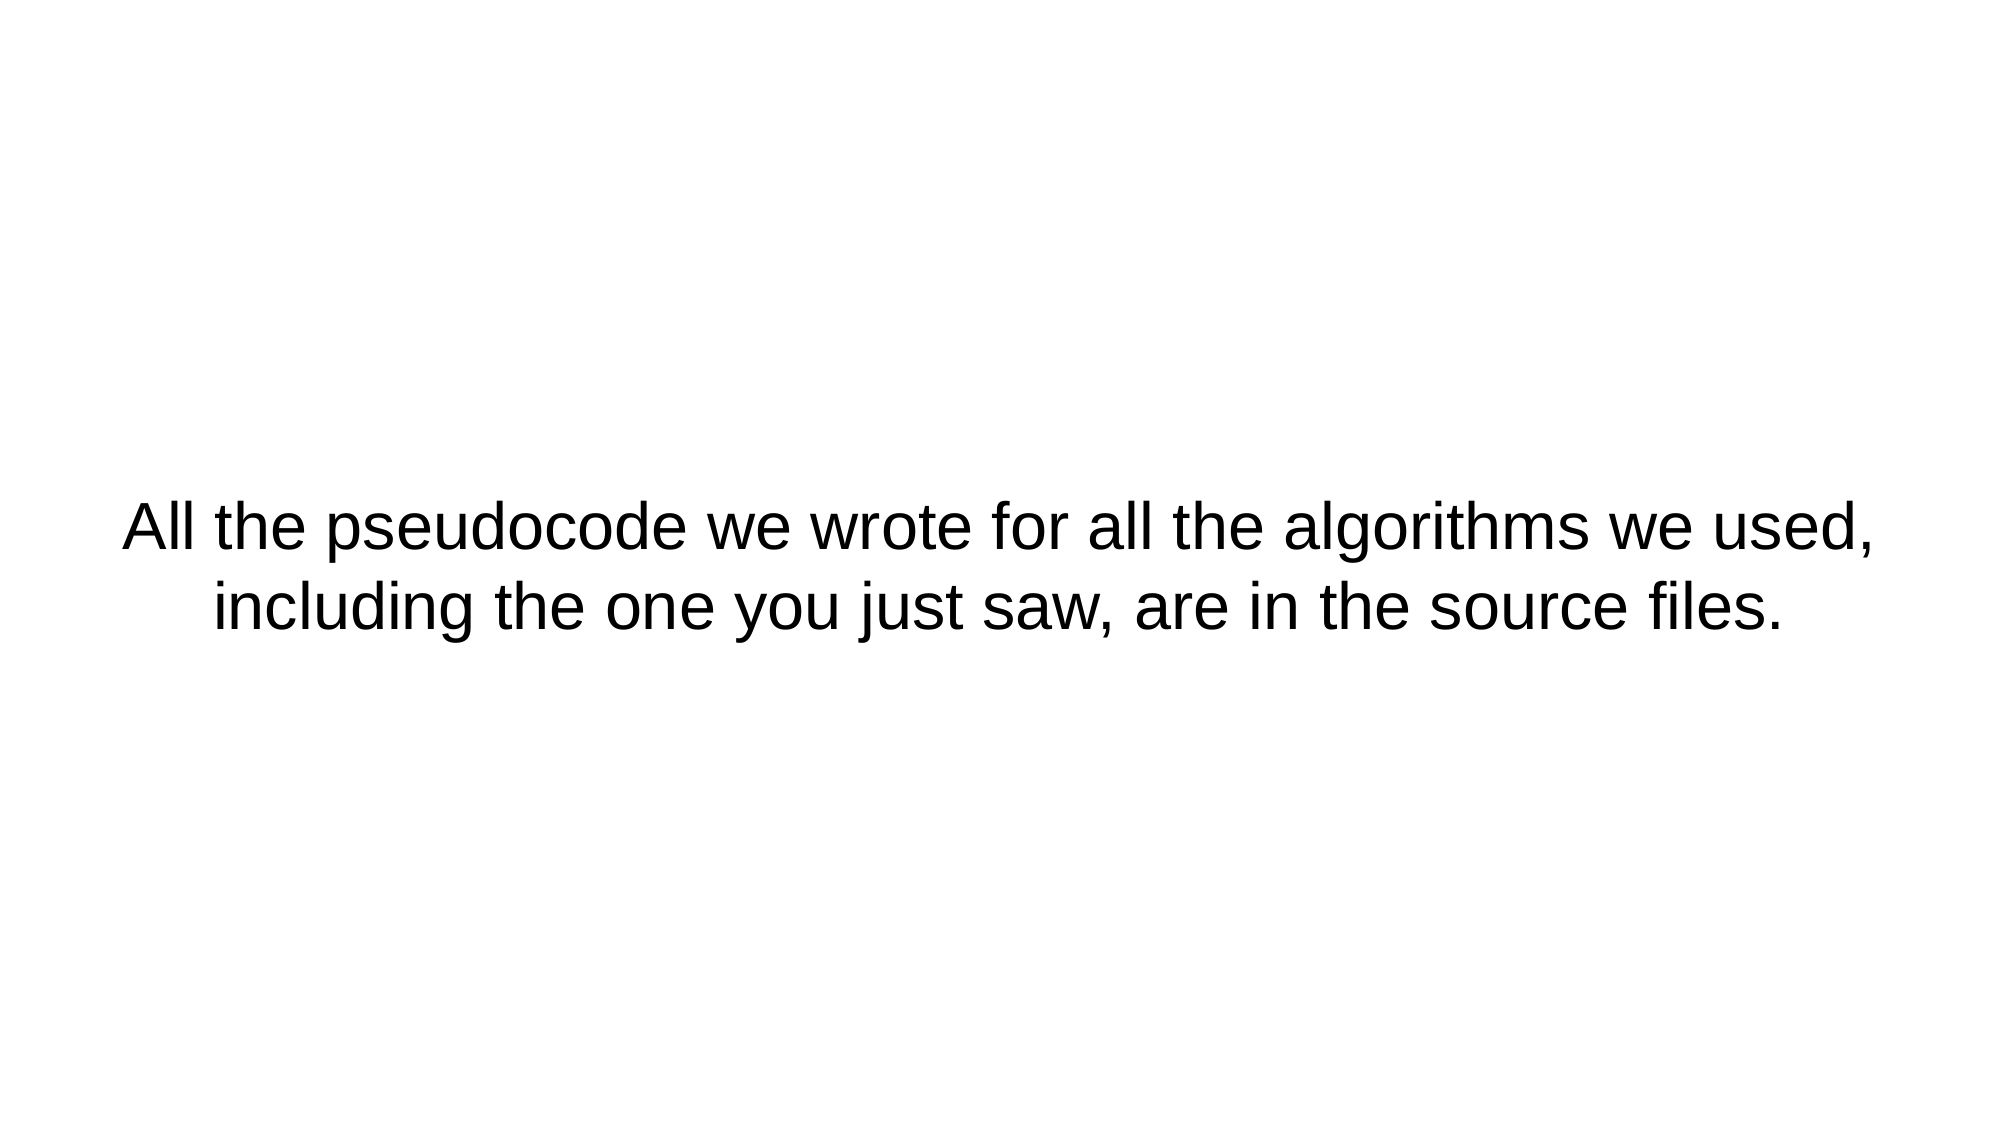

All the pseudocode we wrote for all the algorithms we used, including the one you just saw, are in the source files.